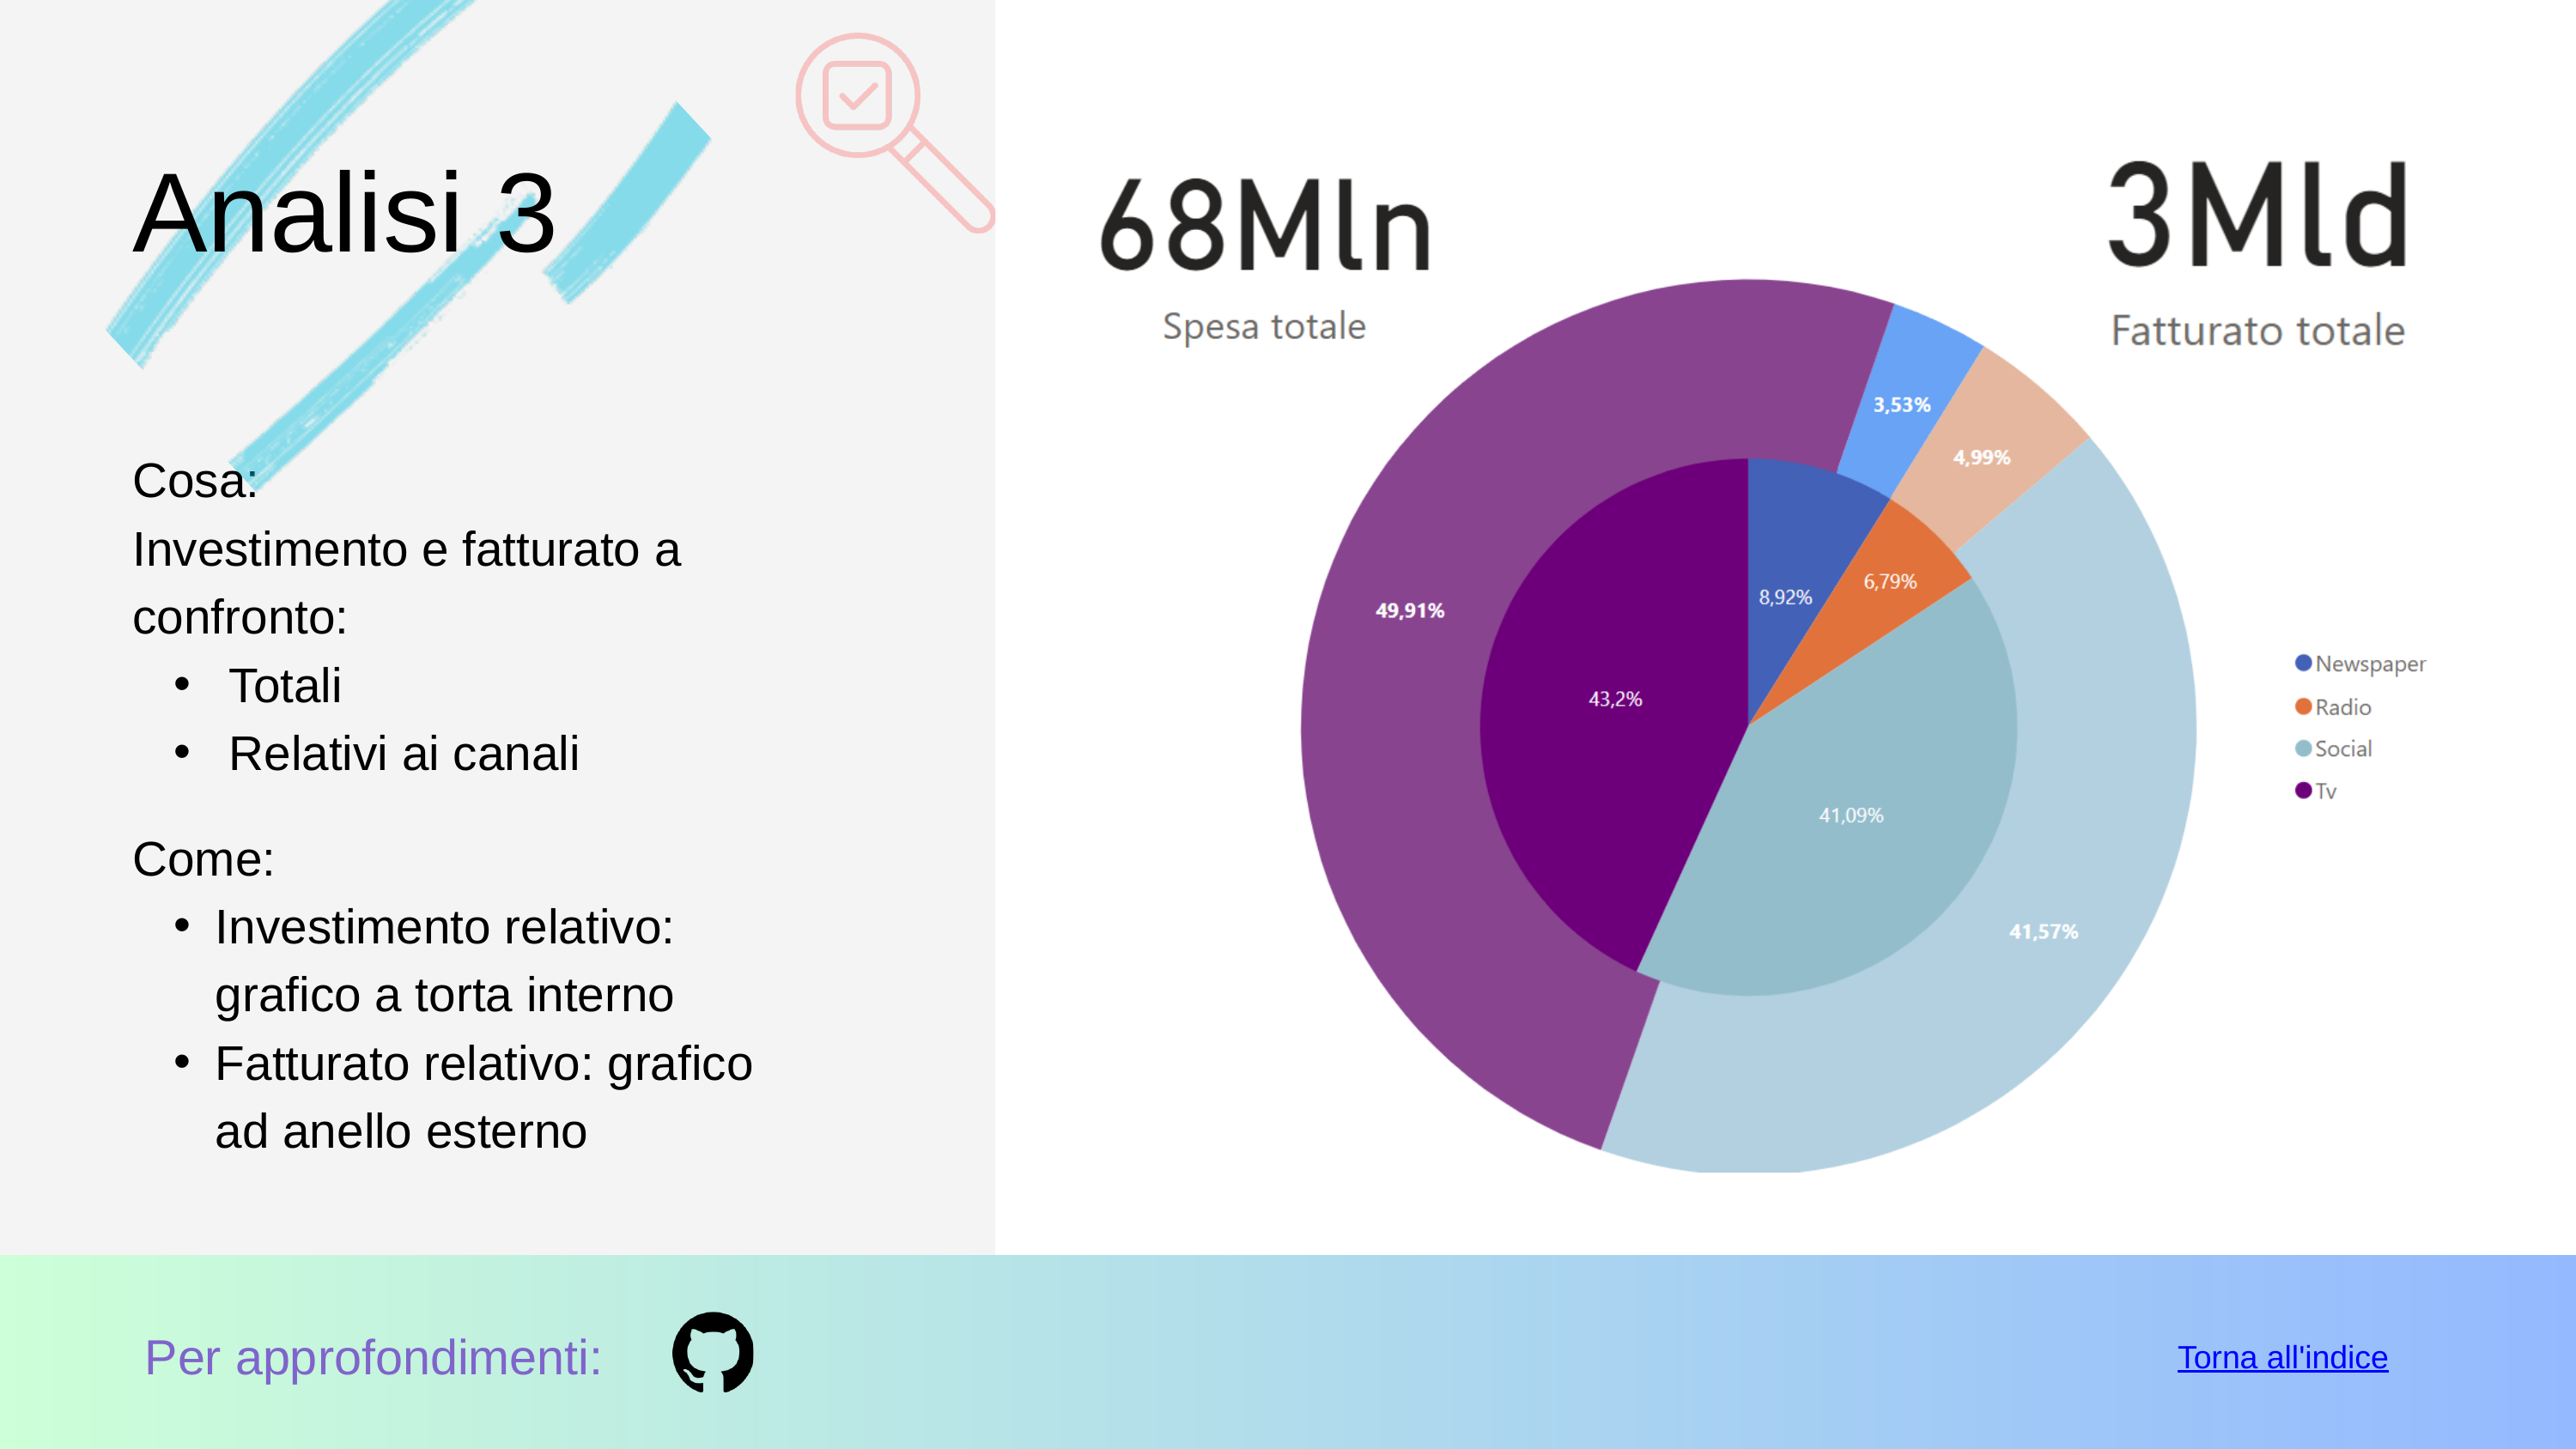

Analisi 3

Cosa:
Investimento e fatturato a confronto:
 Totali
 Relativi ai canali
Come:
Investimento relativo: grafico a torta interno
Fatturato relativo: grafico ad anello esterno

Per approfondimenti:
Torna all'indice